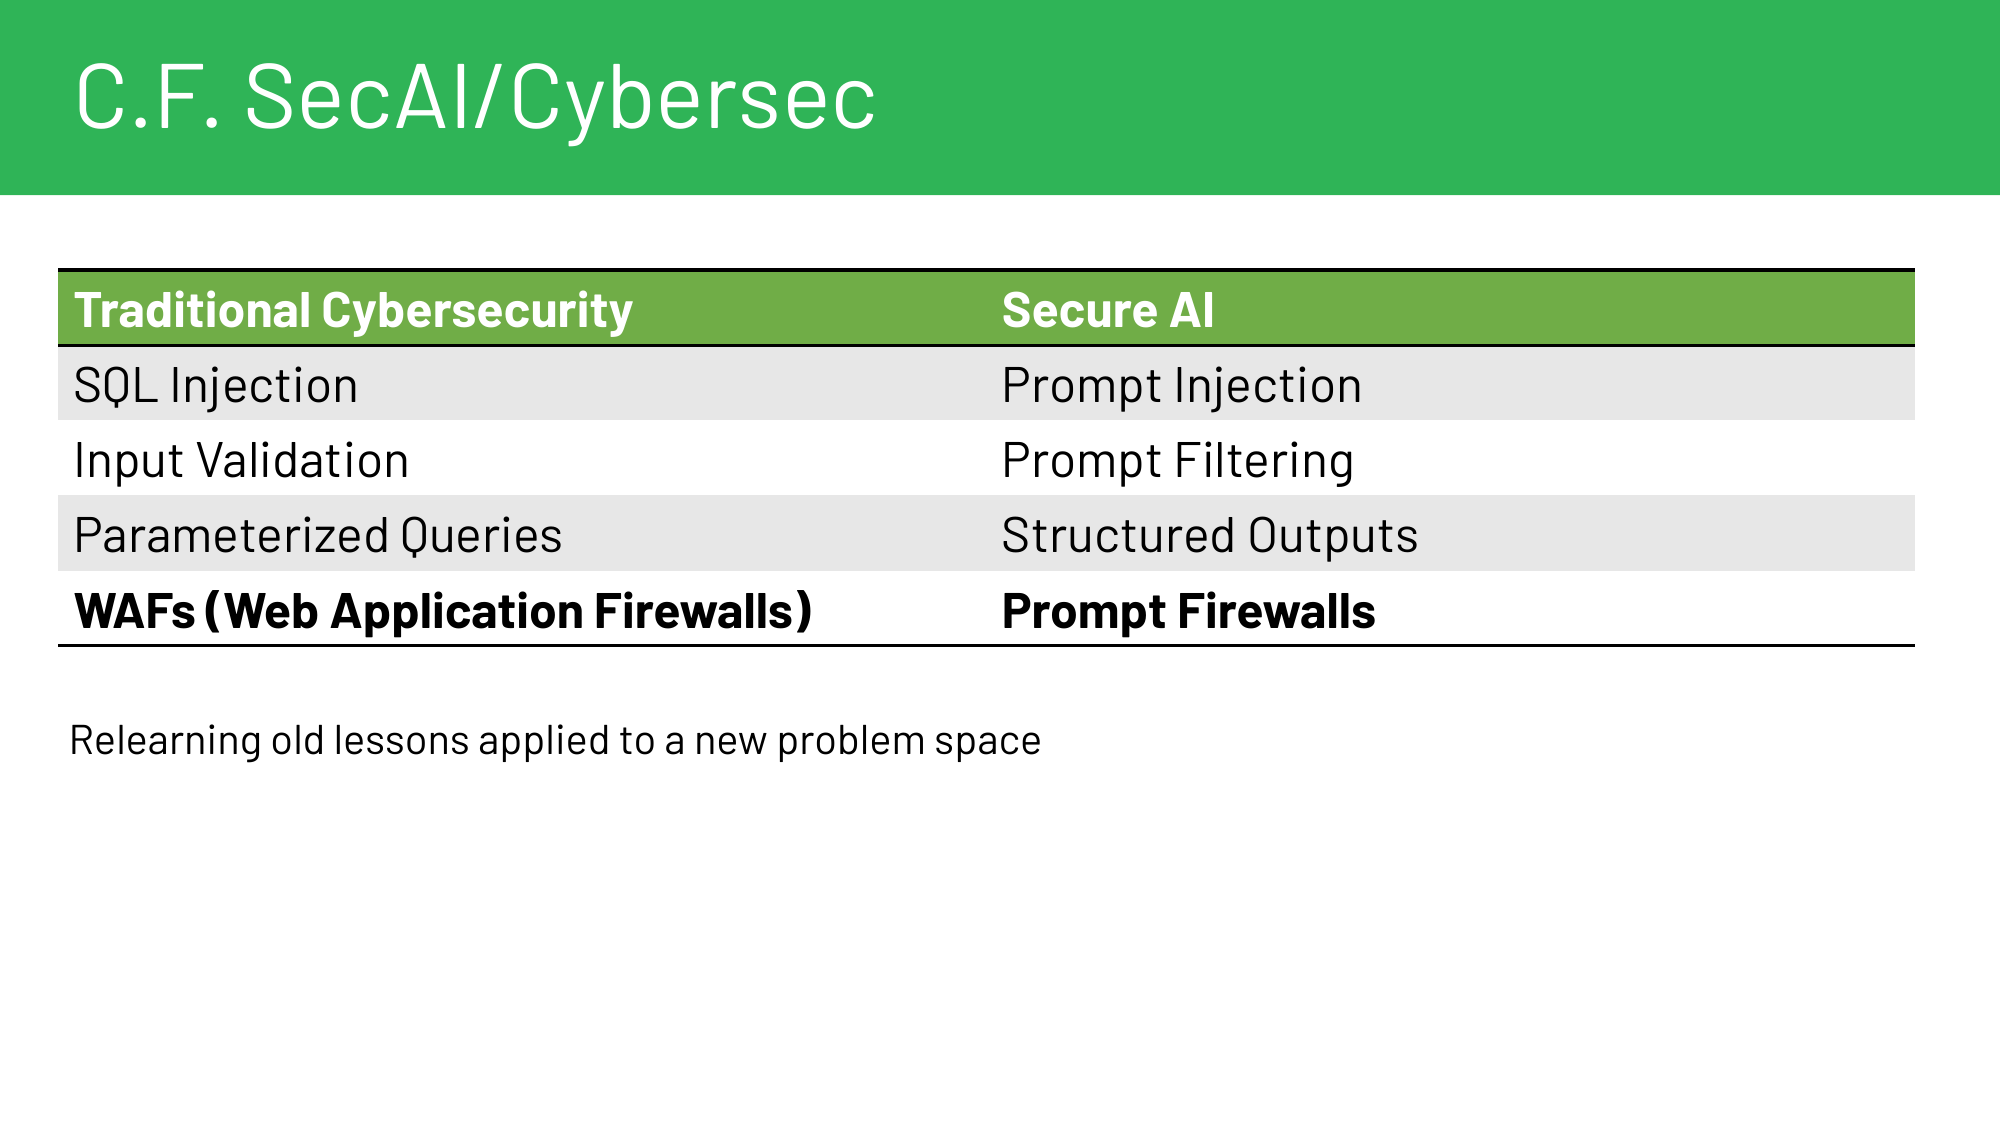

# C.F. SecAI/Cybersec
| Traditional Cybersecurity | Secure AI |
| --- | --- |
| SQL Injection | Prompt Injection |
| Input Validation | Prompt Filtering |
| Parameterized Queries | Structured Outputs |
| WAFs (Web Application Firewalls) | Prompt Firewalls |
Relearning old lessons applied to a new problem space